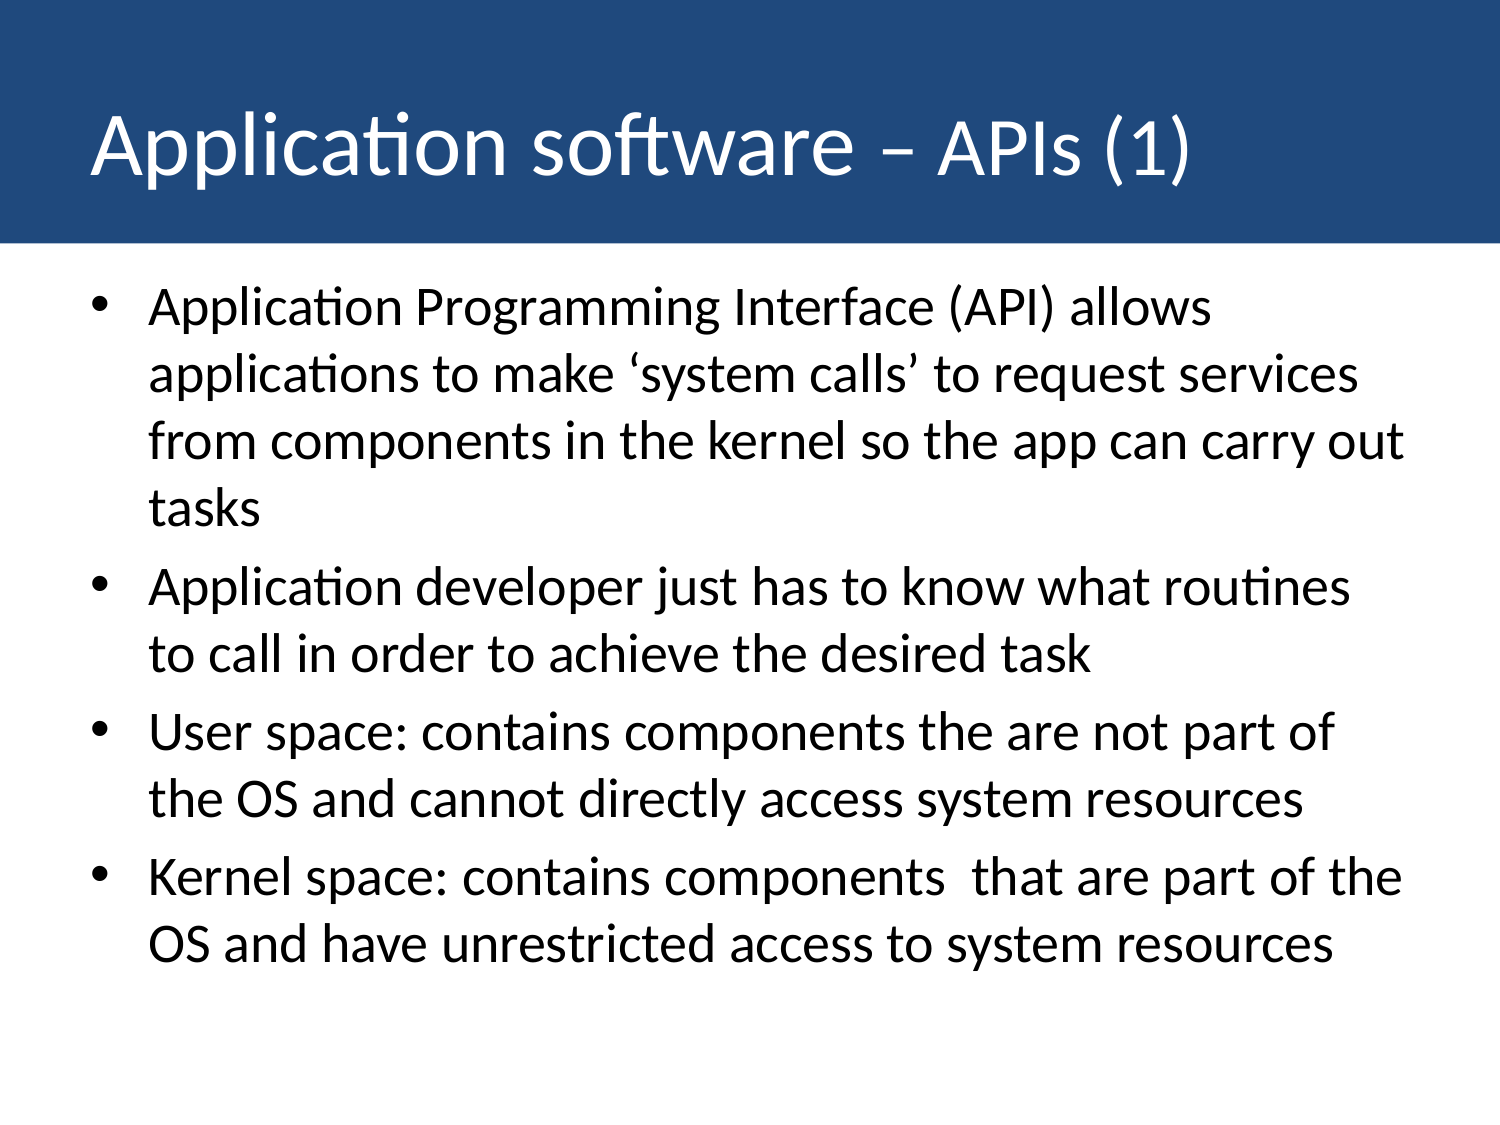

# Application software – APIs (1)
Application Programming Interface (API) allows applications to make ‘system calls’ to request services from components in the kernel so the app can carry out tasks
Application developer just has to know what routines to call in order to achieve the desired task
User space: contains components the are not part of the OS and cannot directly access system resources
Kernel space: contains components  that are part of the OS and have unrestricted access to system resources